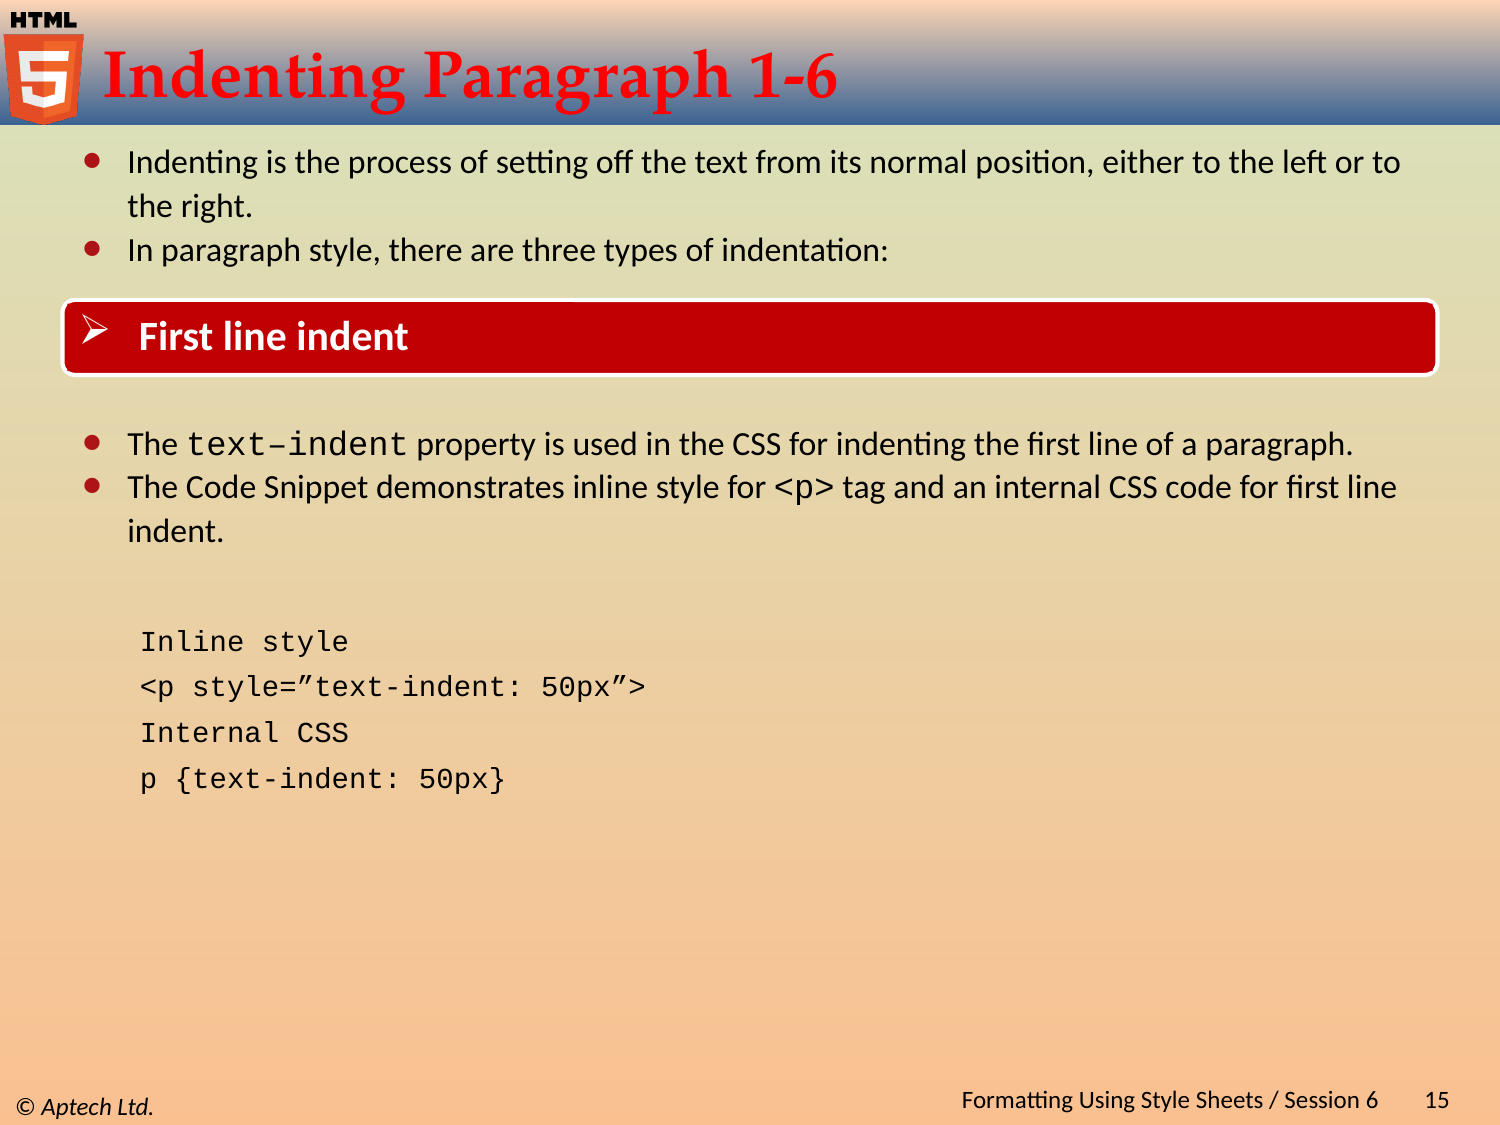

# Indenting Paragraph 1-6
Indenting is the process of setting off the text from its normal position, either to the left or to the right.
In paragraph style, there are three types of indentation:

 First line indent
The text–indent property is used in the CSS for indenting the first line of a paragraph.
The Code Snippet demonstrates inline style for <p> tag and an internal CSS code for first line indent.
Inline style
<p style=”text-indent: 50px”>
Internal CSS
p {text-indent: 50px}
Formatting Using Style Sheets / Session 6
15